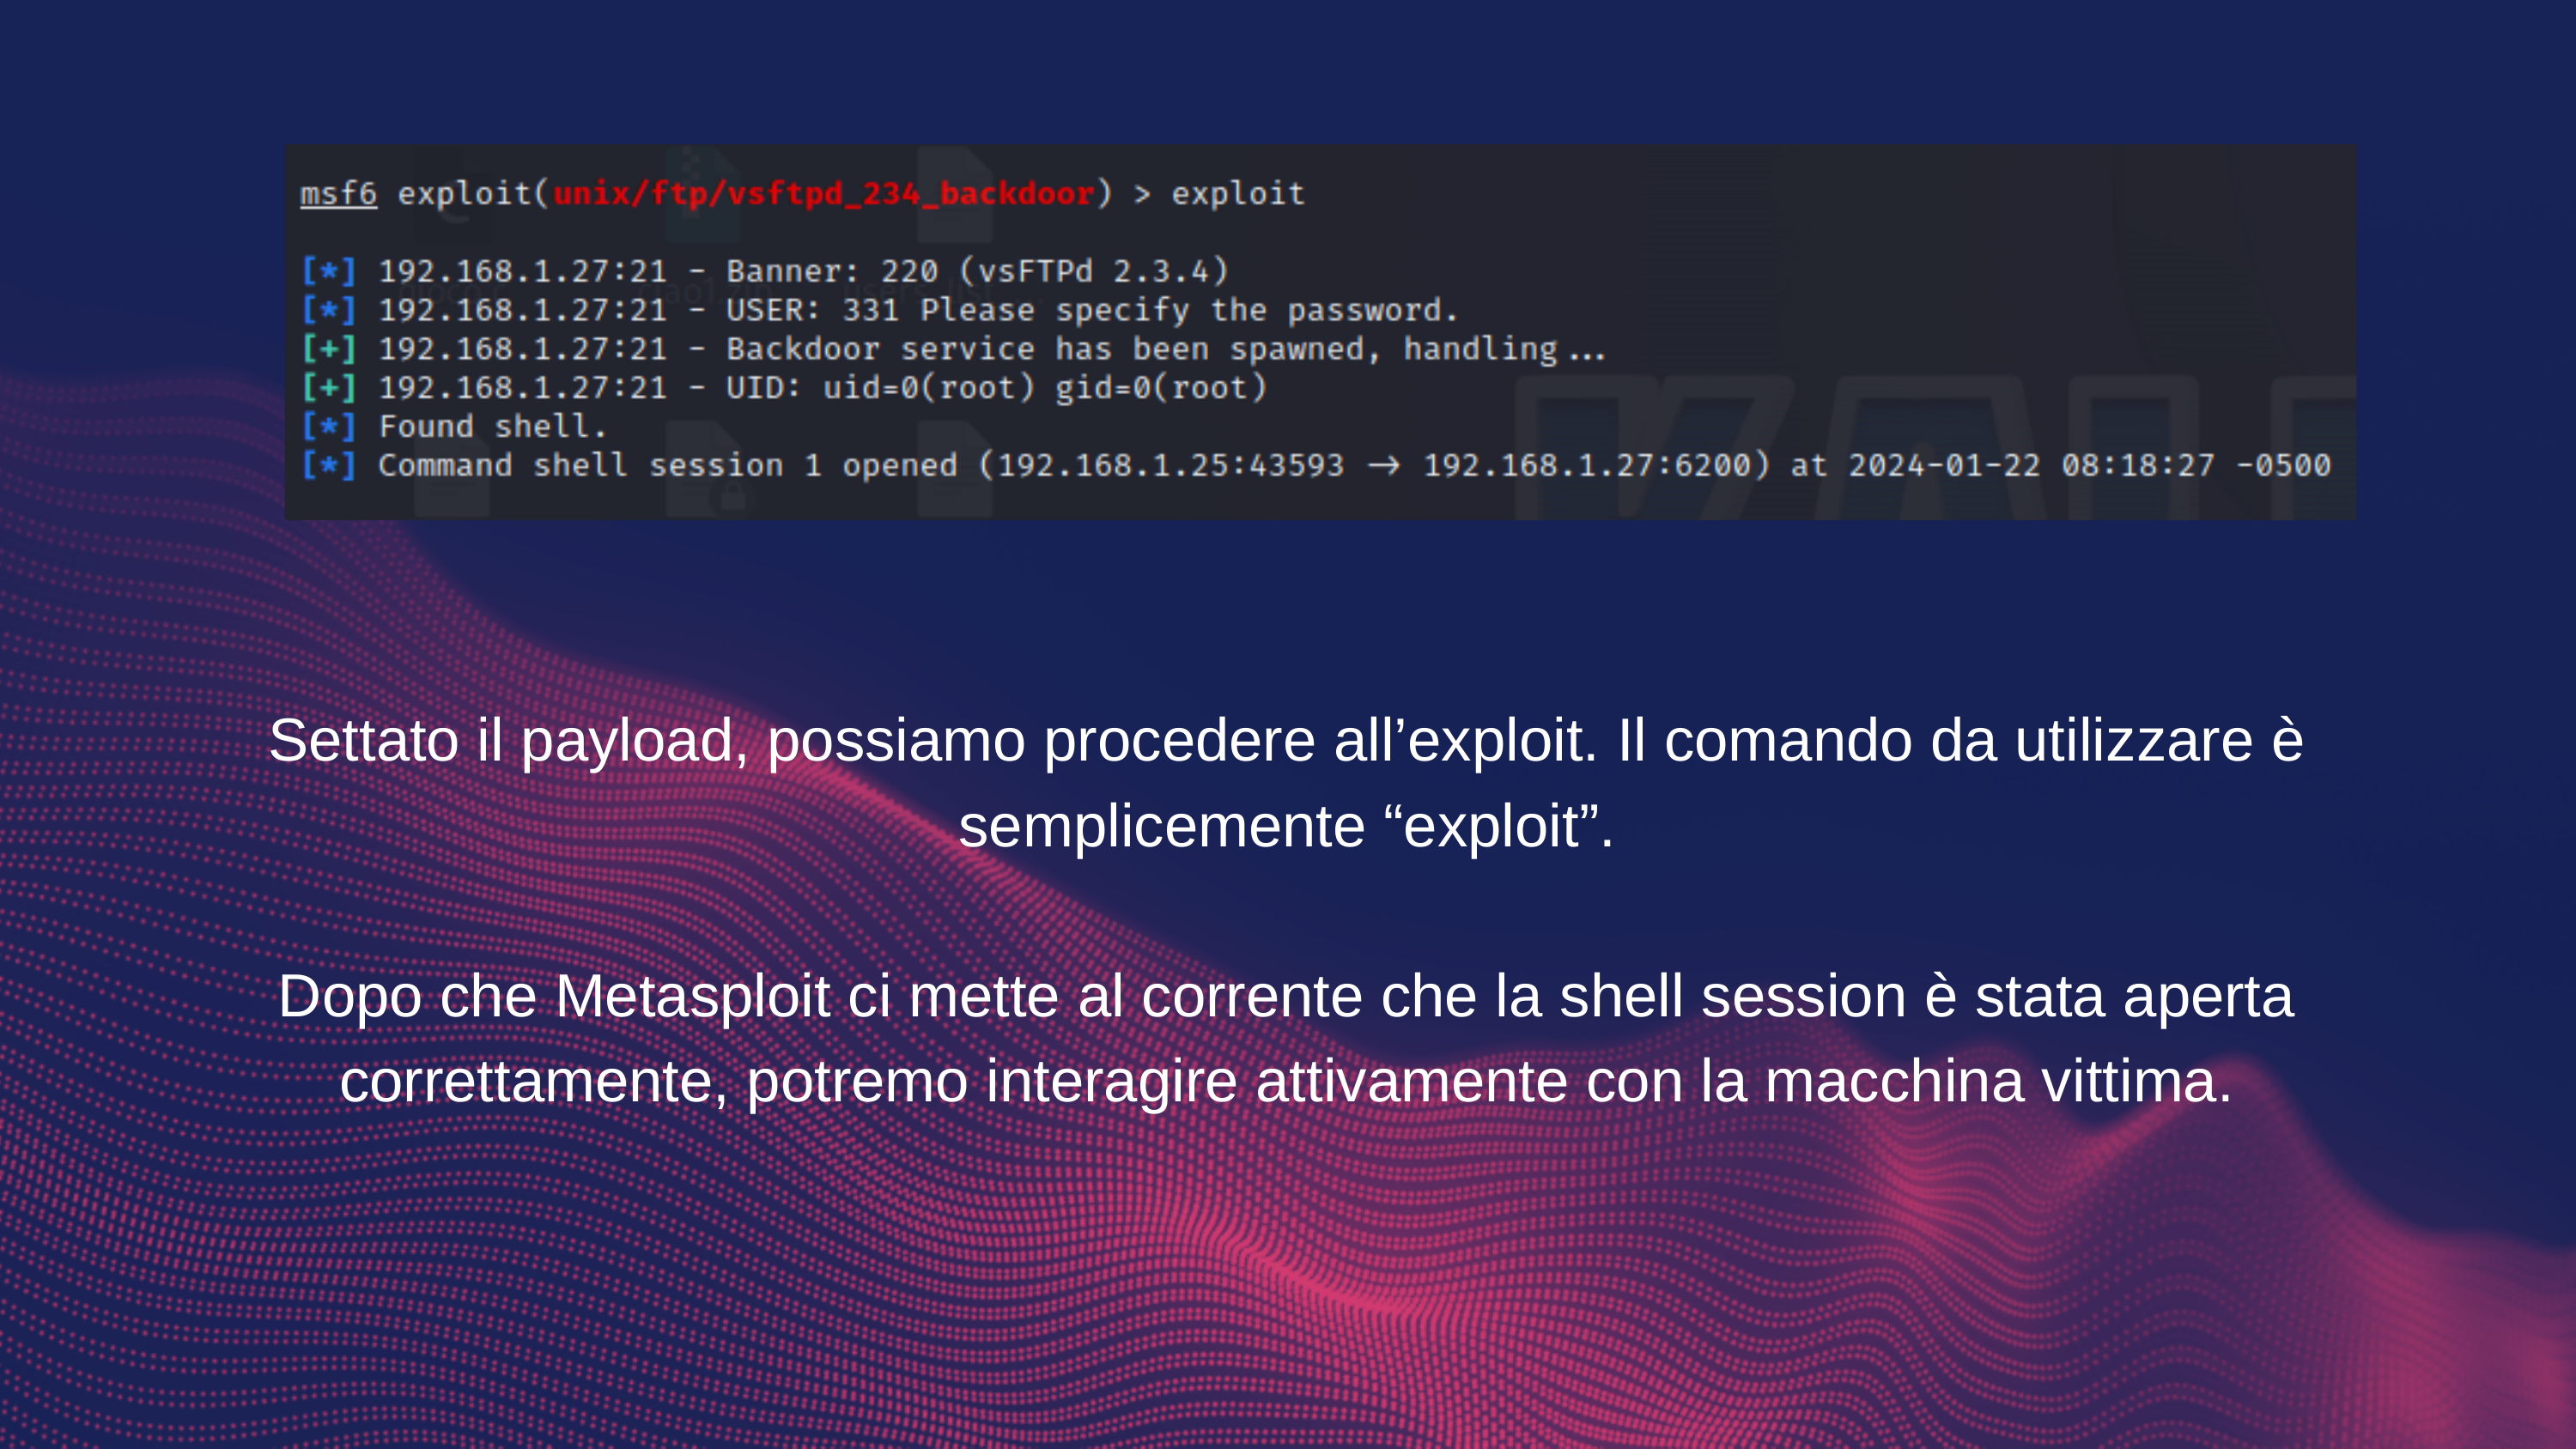

Settato il payload, possiamo procedere all’exploit. Il comando da utilizzare è semplicemente “exploit”.

Dopo che Metasploit ci mette al corrente che la shell session è stata aperta correttamente, potremo interagire attivamente con la macchina vittima.